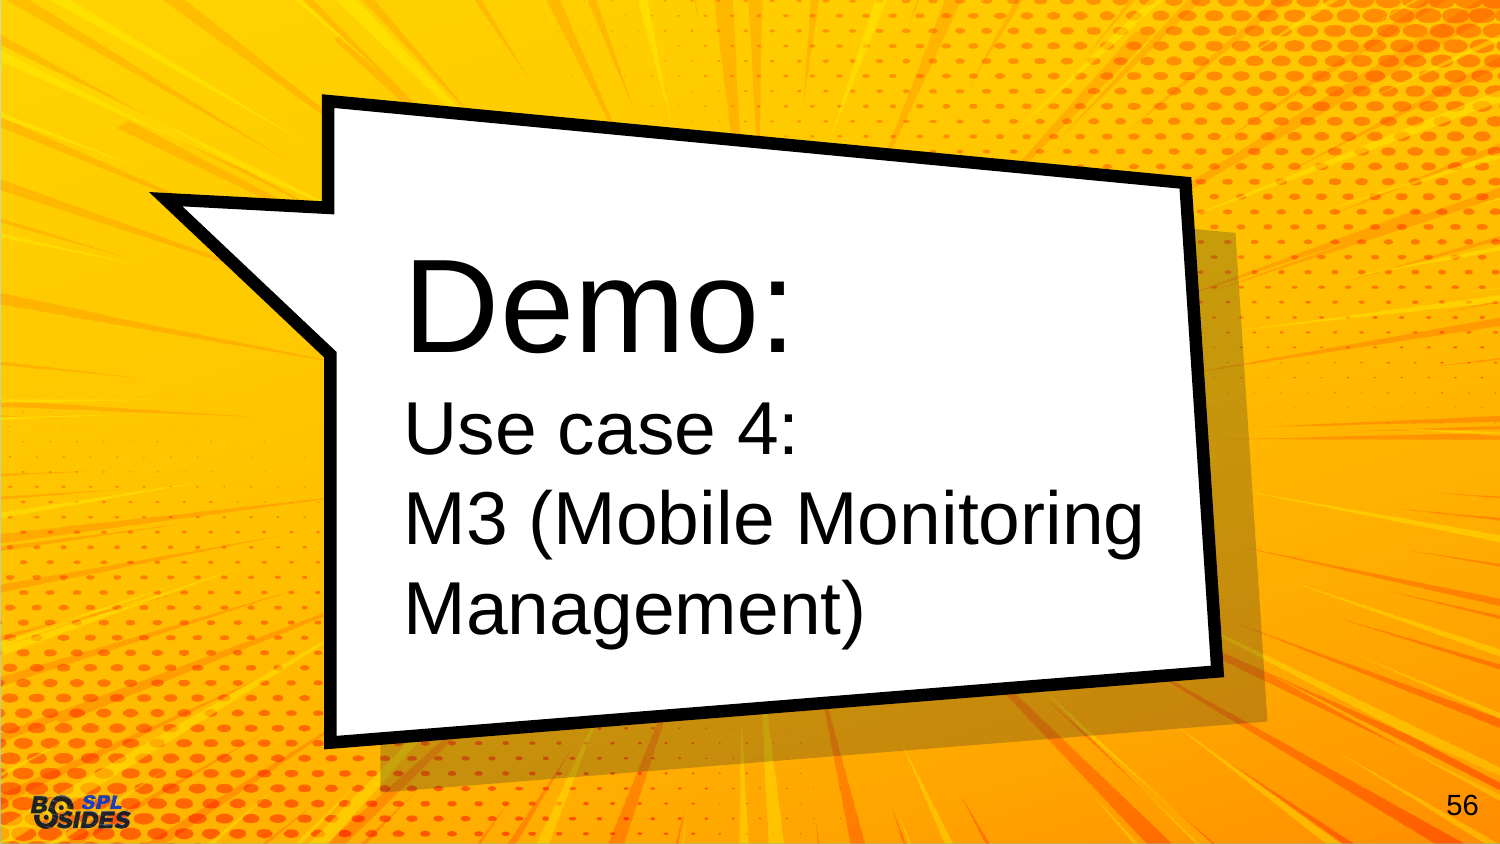

# Demo: Use case 4: M3 (Mobile Monitoring Management)
56